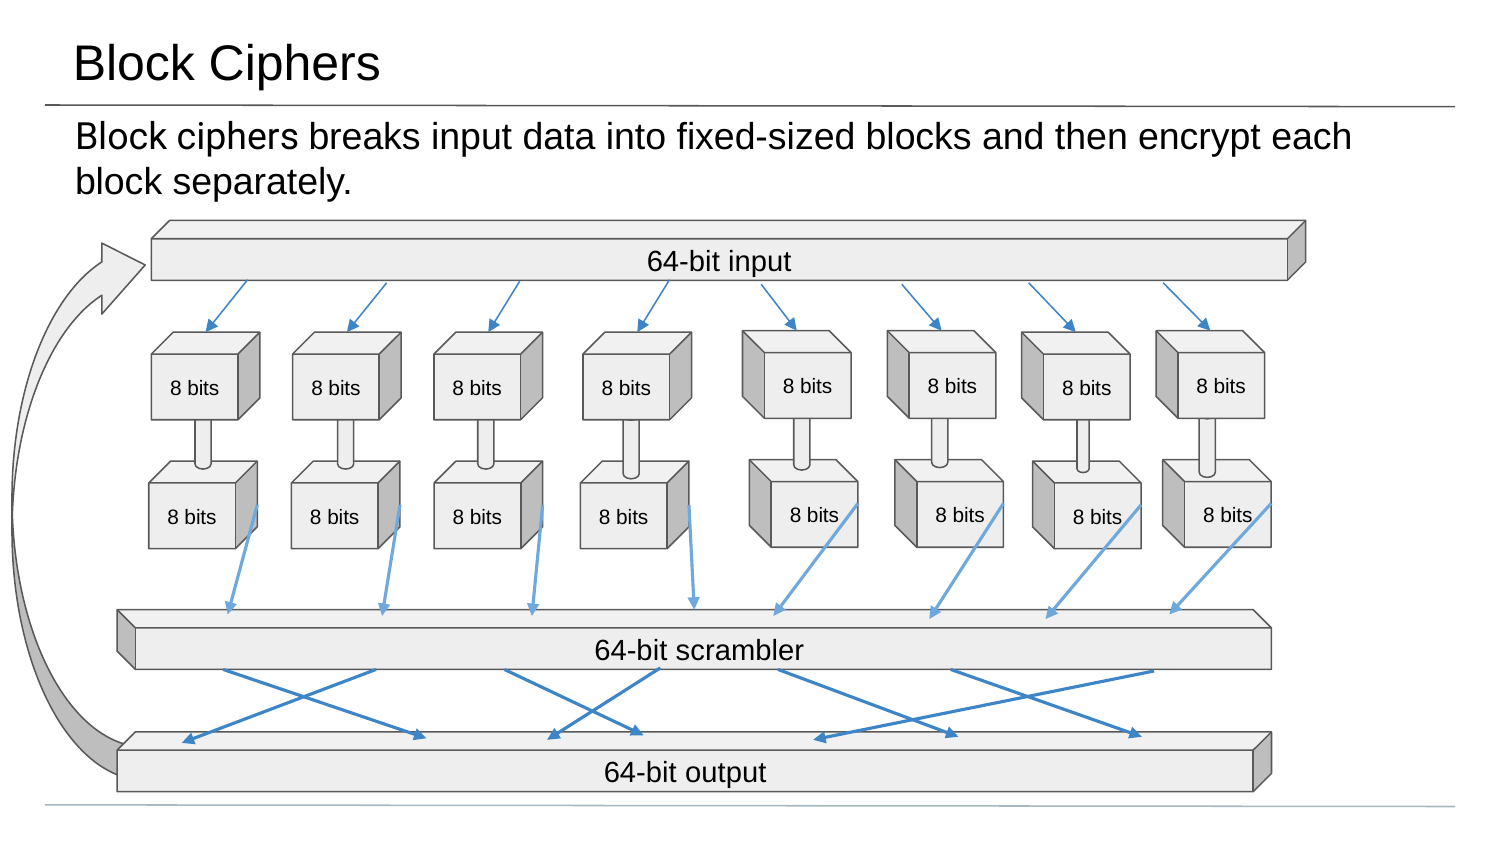

# Block Ciphers
Block ciphers breaks input data into fixed-sized blocks and then encrypt each block separately.
64-bit input

8 bits
8 bits
8 bits
8 bits
8 bits
8 bits
8 bits
8 bits

8 bits
8 bits
8 bits
8 bits
8 bits
8 bits
8 bits
8 bits
64-bit scrambler
64-bit output